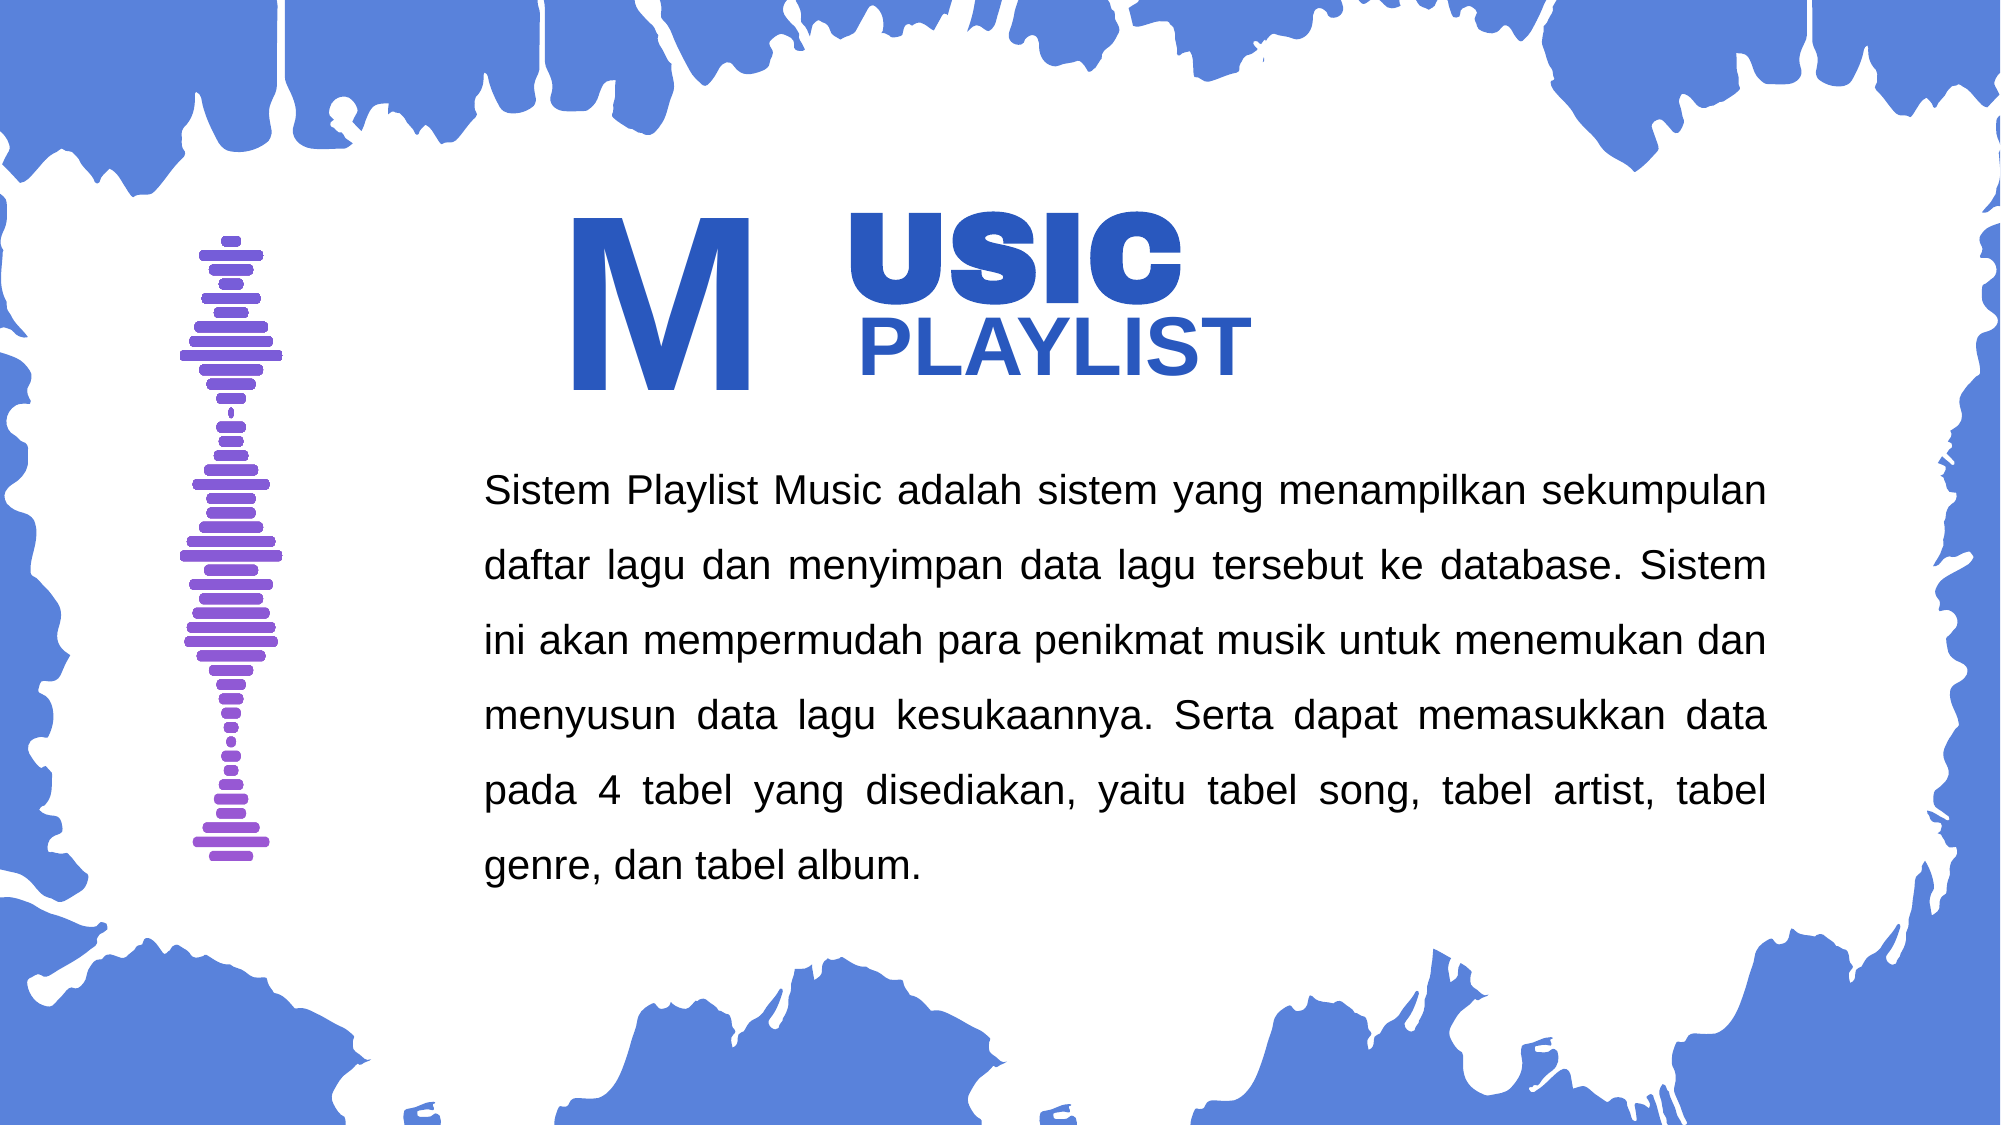

M
USIC
PLAYLIST
Sistem Playlist Music adalah sistem yang menampilkan sekumpulan daftar lagu dan menyimpan data lagu tersebut ke database. Sistem ini akan mempermudah para penikmat musik untuk menemukan dan menyusun data lagu kesukaannya. Serta dapat memasukkan data pada 4 tabel yang disediakan, yaitu tabel song, tabel artist, tabel genre, dan tabel album.